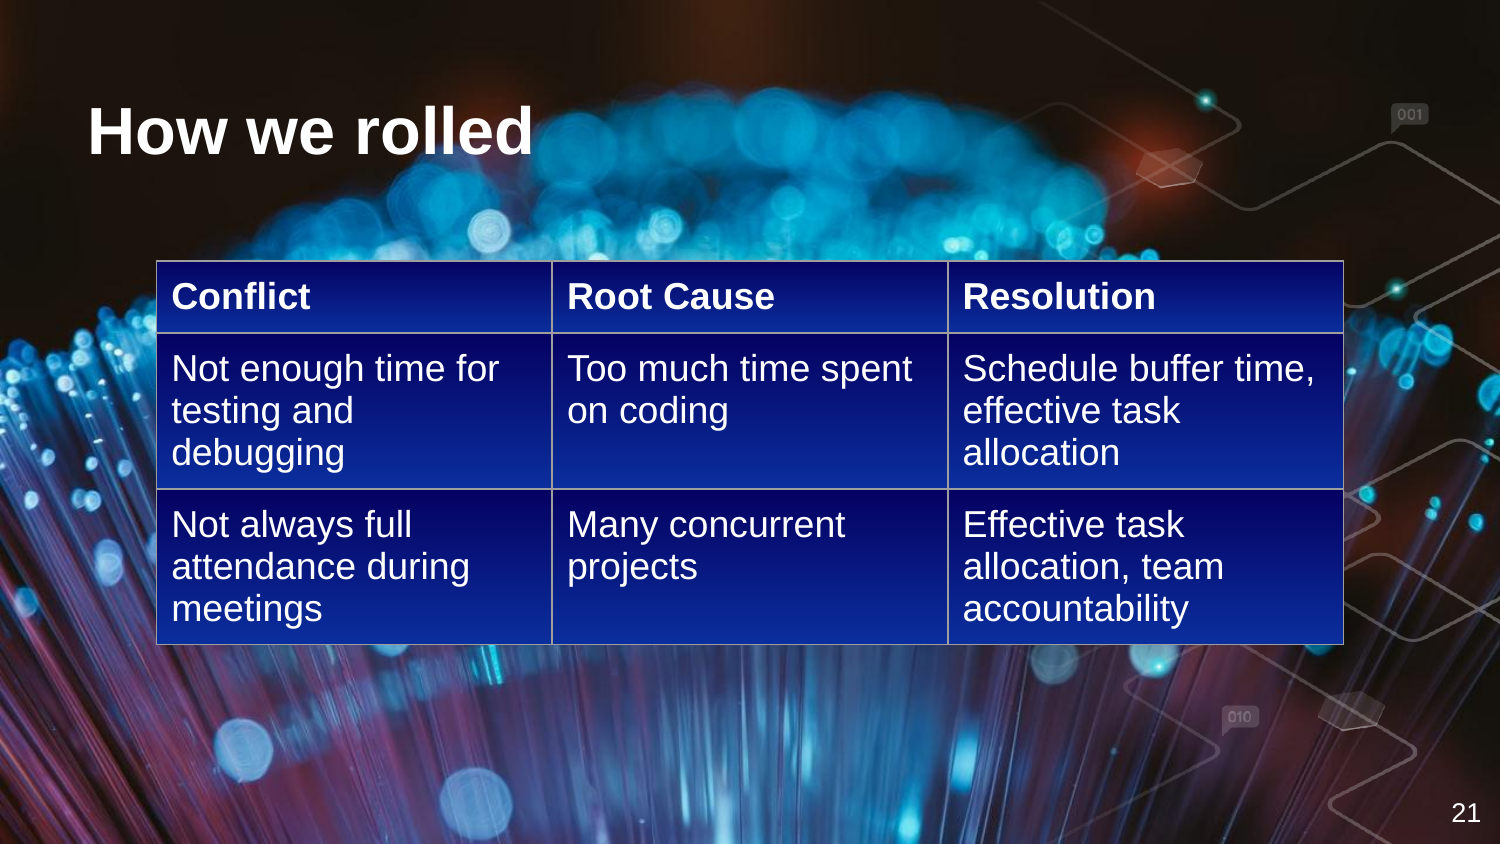

# How we rolled
| Conflict | Root Cause | Resolution |
| --- | --- | --- |
| Not enough time for testing and debugging | Too much time spent on coding | Schedule buffer time, effective task allocation |
| Not always full attendance during meetings | Many concurrent projects | Effective task allocation, team accountability |
21